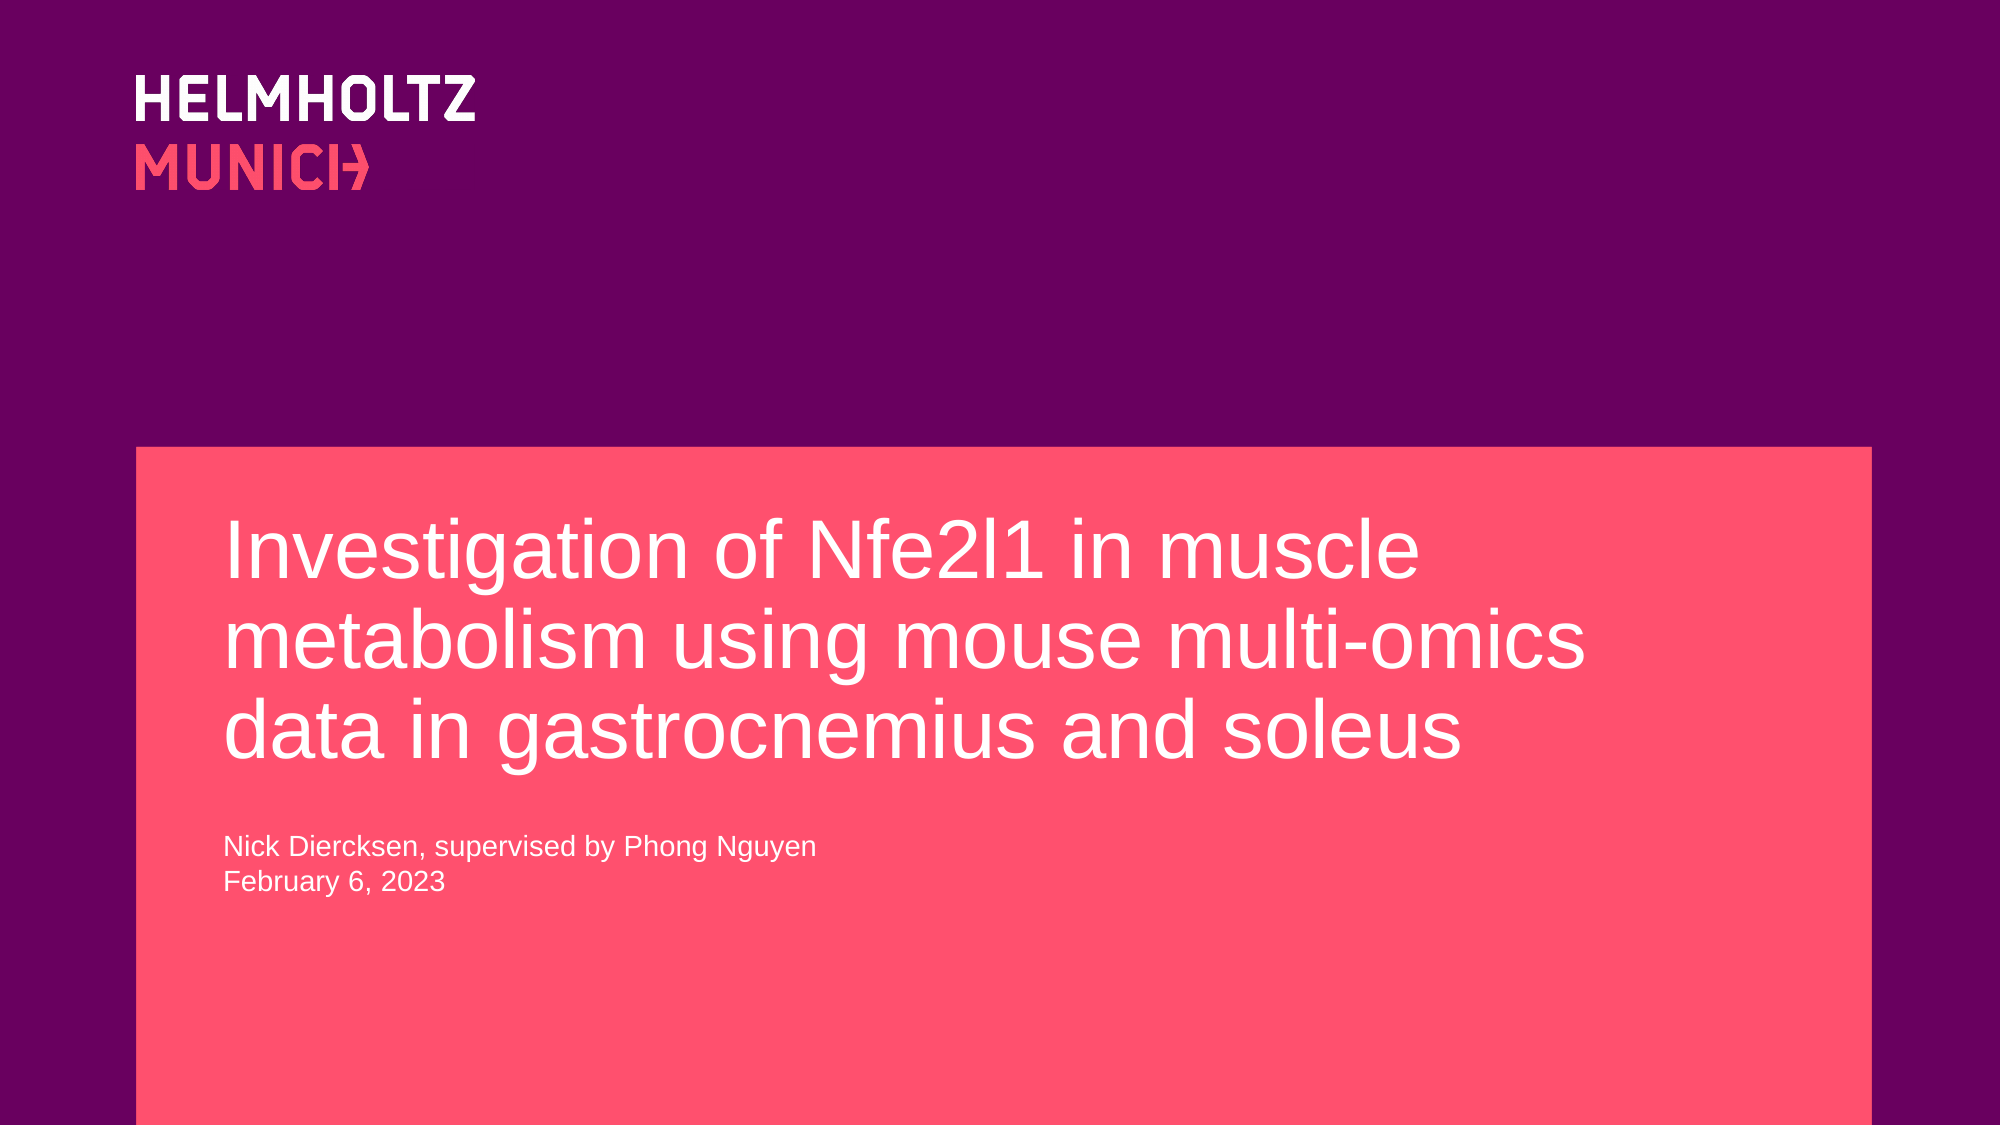

# Investigation of Nfe2l1 in muscle metabolism using mouse multi-omics data in gastrocnemius and soleus
Nick Diercksen, supervised by Phong Nguyen
February 6, 2023